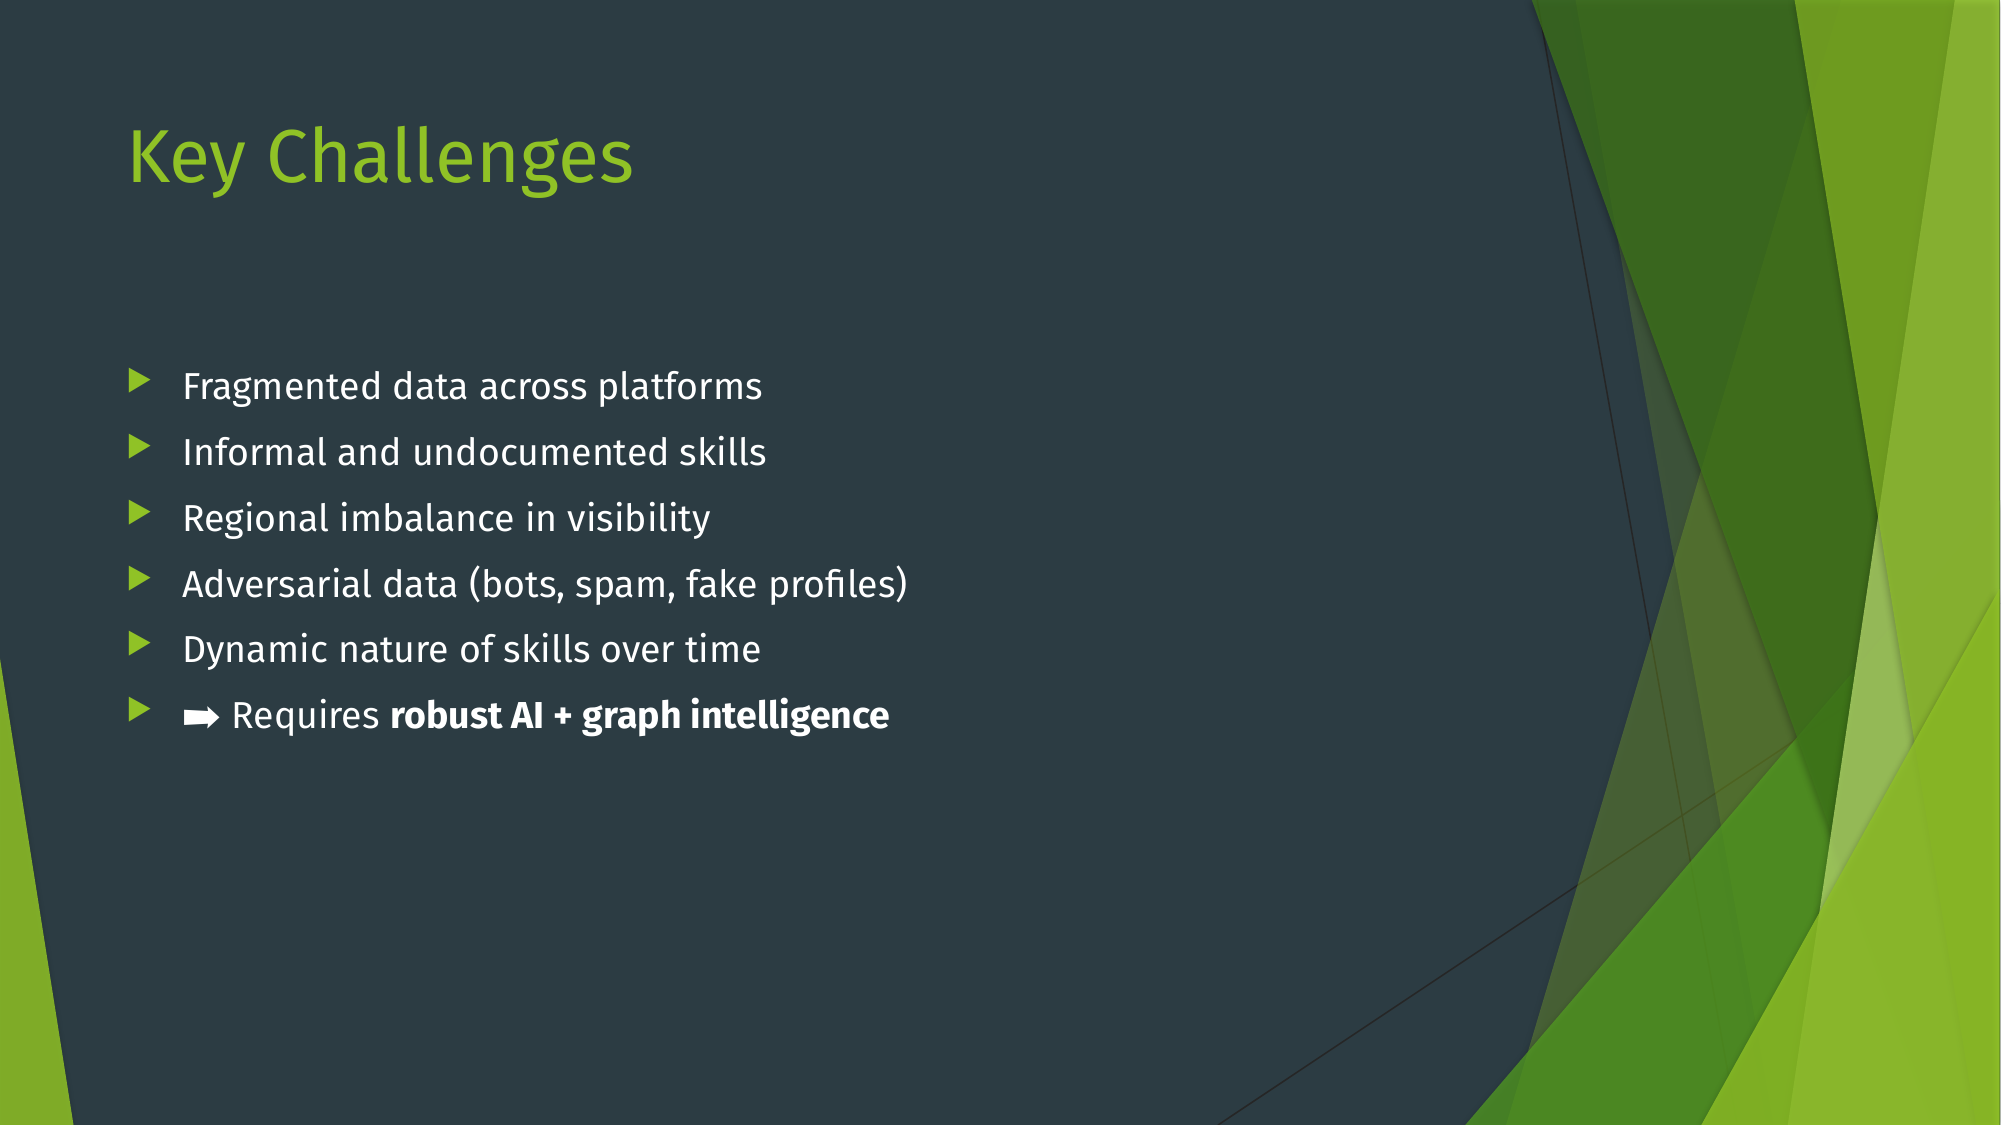

# Key Challenges
Fragmented data across platforms
Informal and undocumented skills
Regional imbalance in visibility
Adversarial data (bots, spam, fake profiles)
Dynamic nature of skills over time
➡️ Requires robust AI + graph intelligence